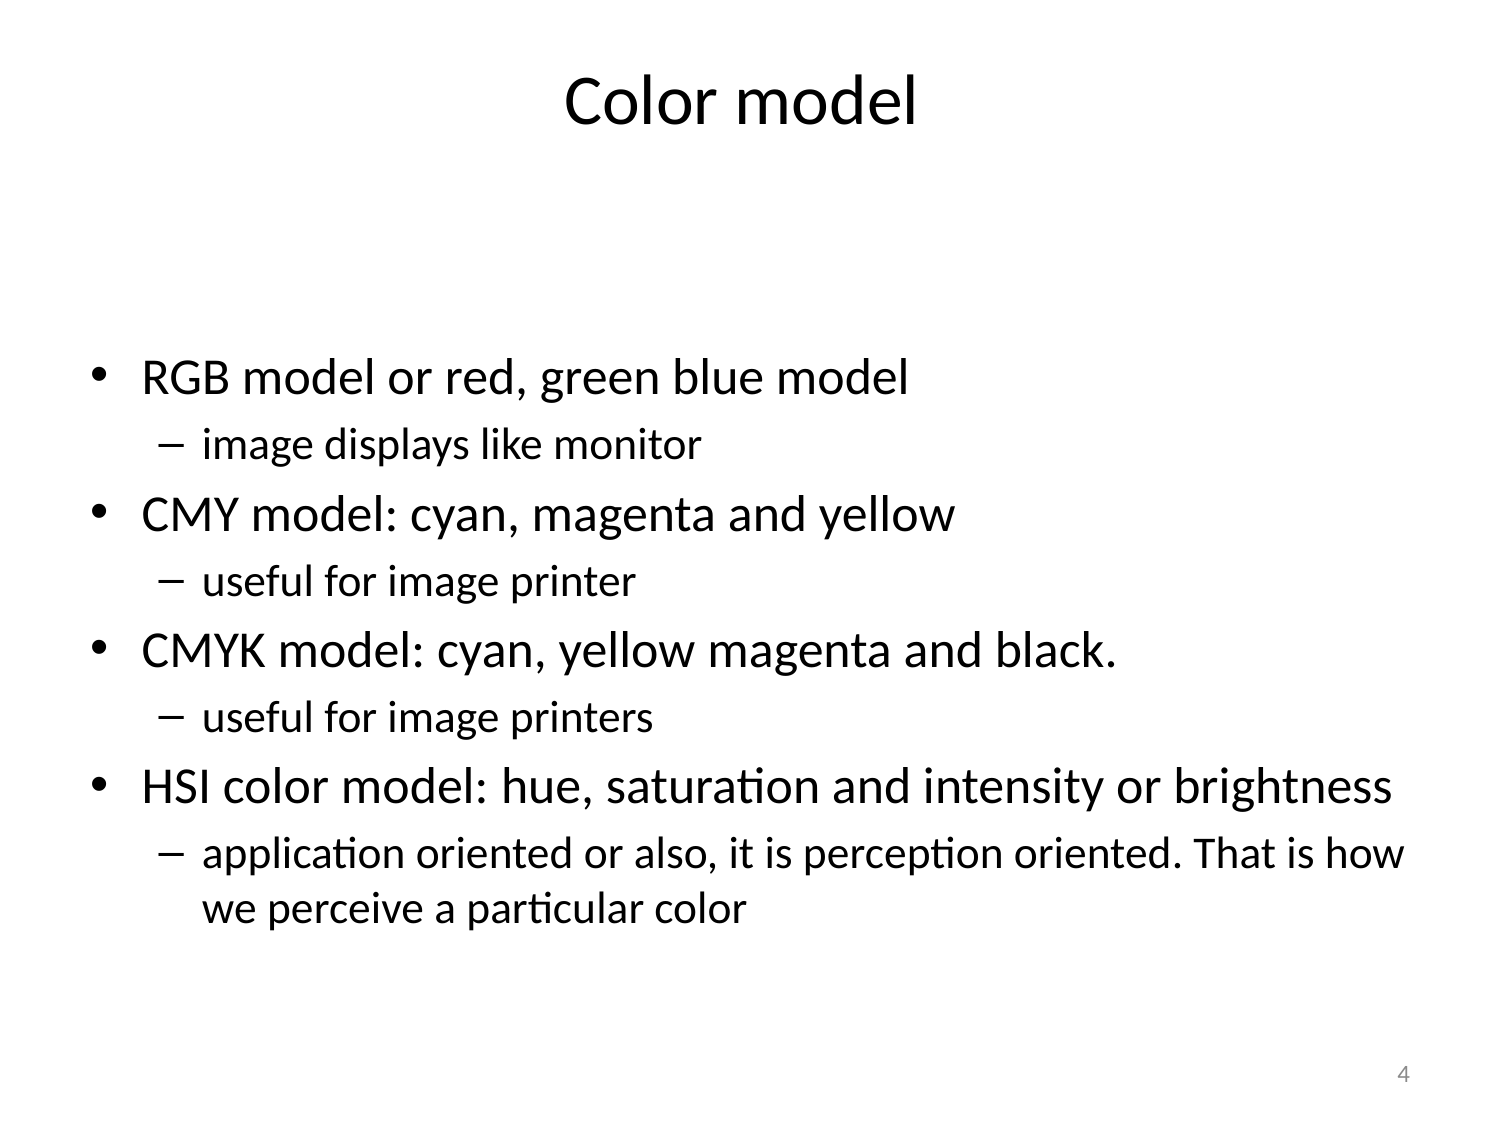

# Color model

RGB model or red, green blue model
image displays like monitor
CMY model: cyan, magenta and yellow
useful for image printer
CMYK model: cyan, yellow magenta and black.
useful for image printers
HSI color model: hue, saturation and intensity or brightness
application oriented or also, it is perception oriented. That is how we perceive a particular color

4